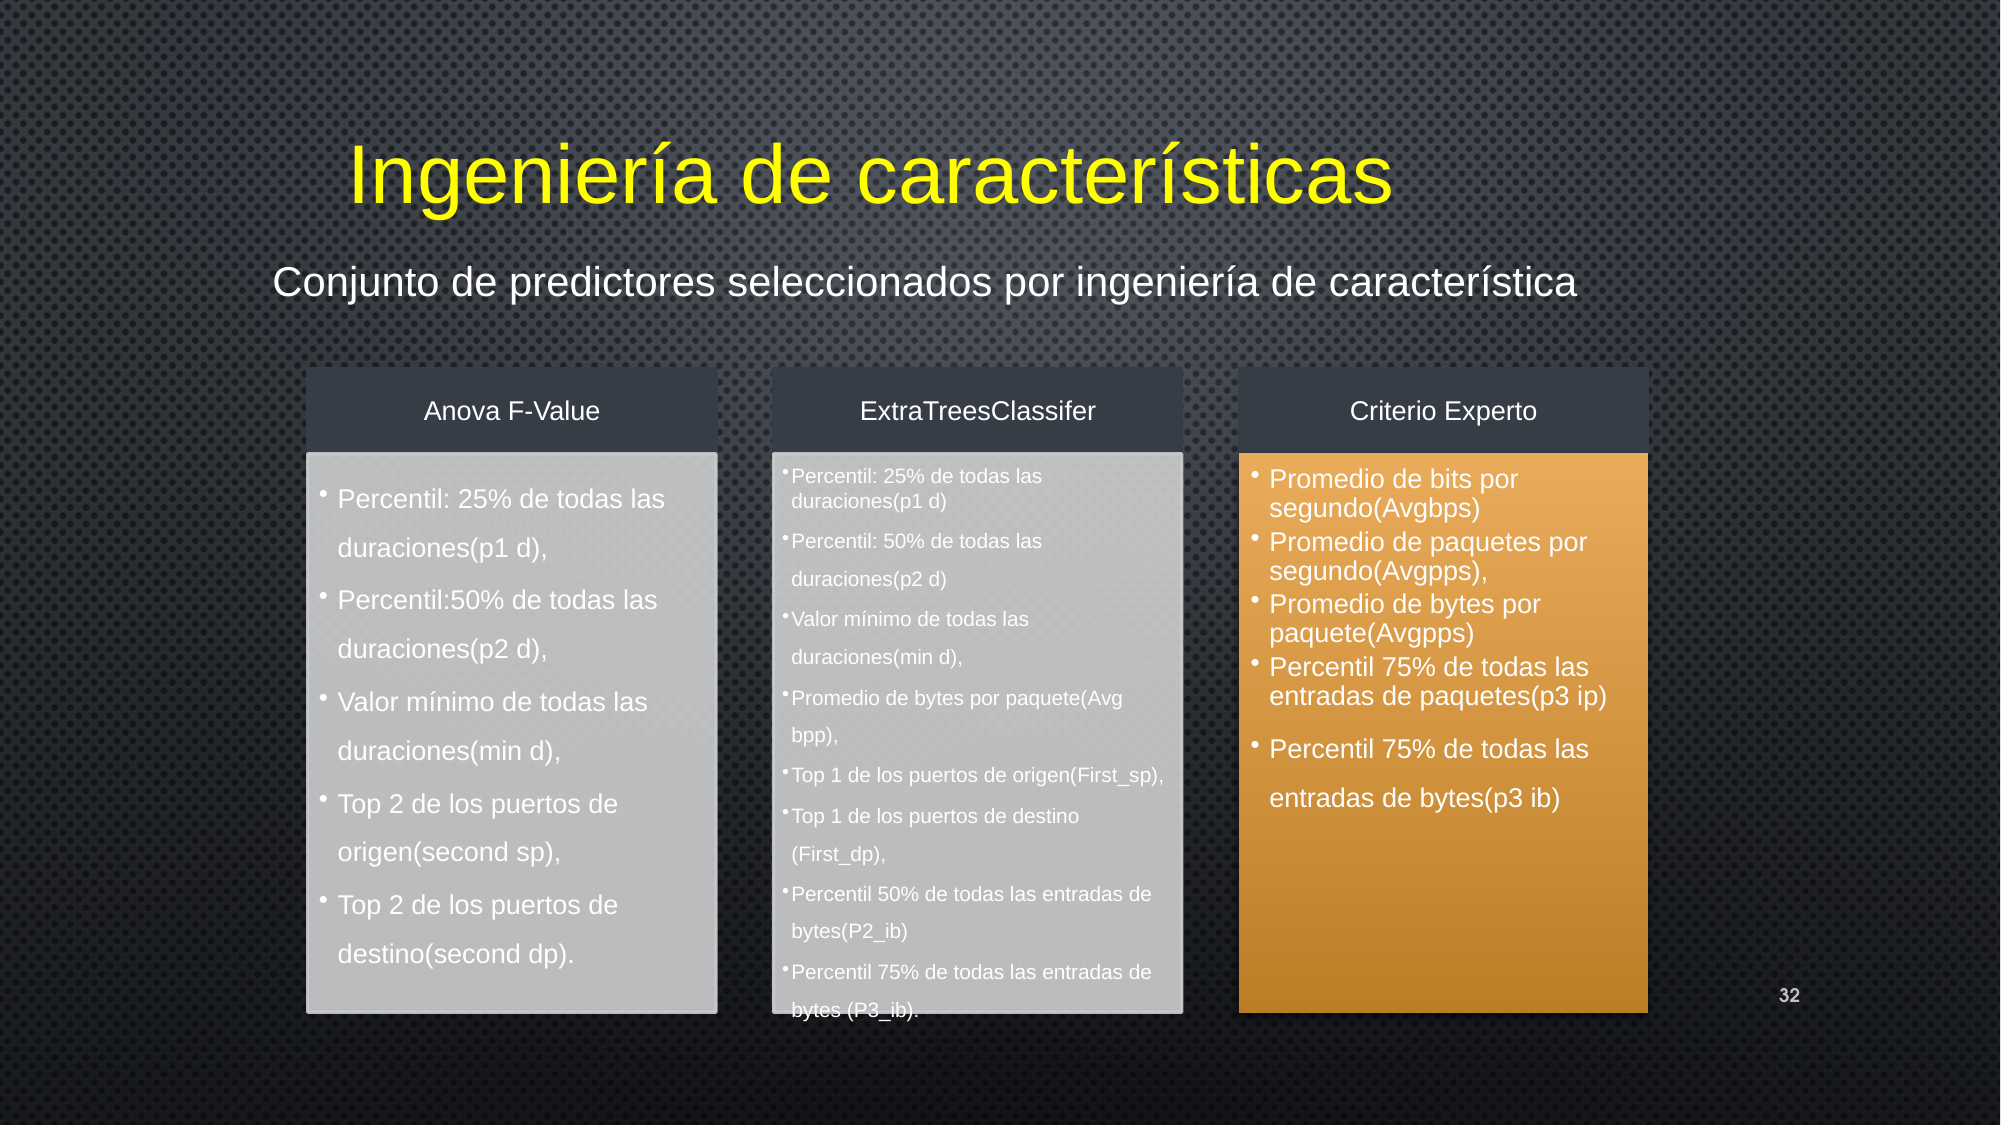

Ingeniería de características
Conjunto de predictores seleccionados por ingeniería de característica
Anova F-Value
Percentil: 25% de todas las duraciones(p1 d),
Percentil:50% de todas las duraciones(p2 d),
Valor mínimo de todas las duraciones(min d),
Top 2 de los puertos de origen(second sp),
Top 2 de los puertos de destino(second dp).
ExtraTreesClassifer
Percentil: 25% de todas las duraciones(p1 d)
Percentil: 50% de todas las duraciones(p2 d)
Valor mínimo de todas las duraciones(min d),
Promedio de bytes por paquete(Avg bpp),
Top 1 de los puertos de origen(First_sp),
Top 1 de los puertos de destino (First_dp),
Percentil 50% de todas las entradas de bytes(P2_ib)
Percentil 75% de todas las entradas de bytes (P3_ib).
Criterio Experto
Promedio de bits por segundo(Avgbps)
Promedio de paquetes por segundo(Avgpps),
Promedio de bytes por paquete(Avgpps)
Percentil 75% de todas las entradas de paquetes(p3 ip)
Percentil 75% de todas las entradas de bytes(p3 ib)
32